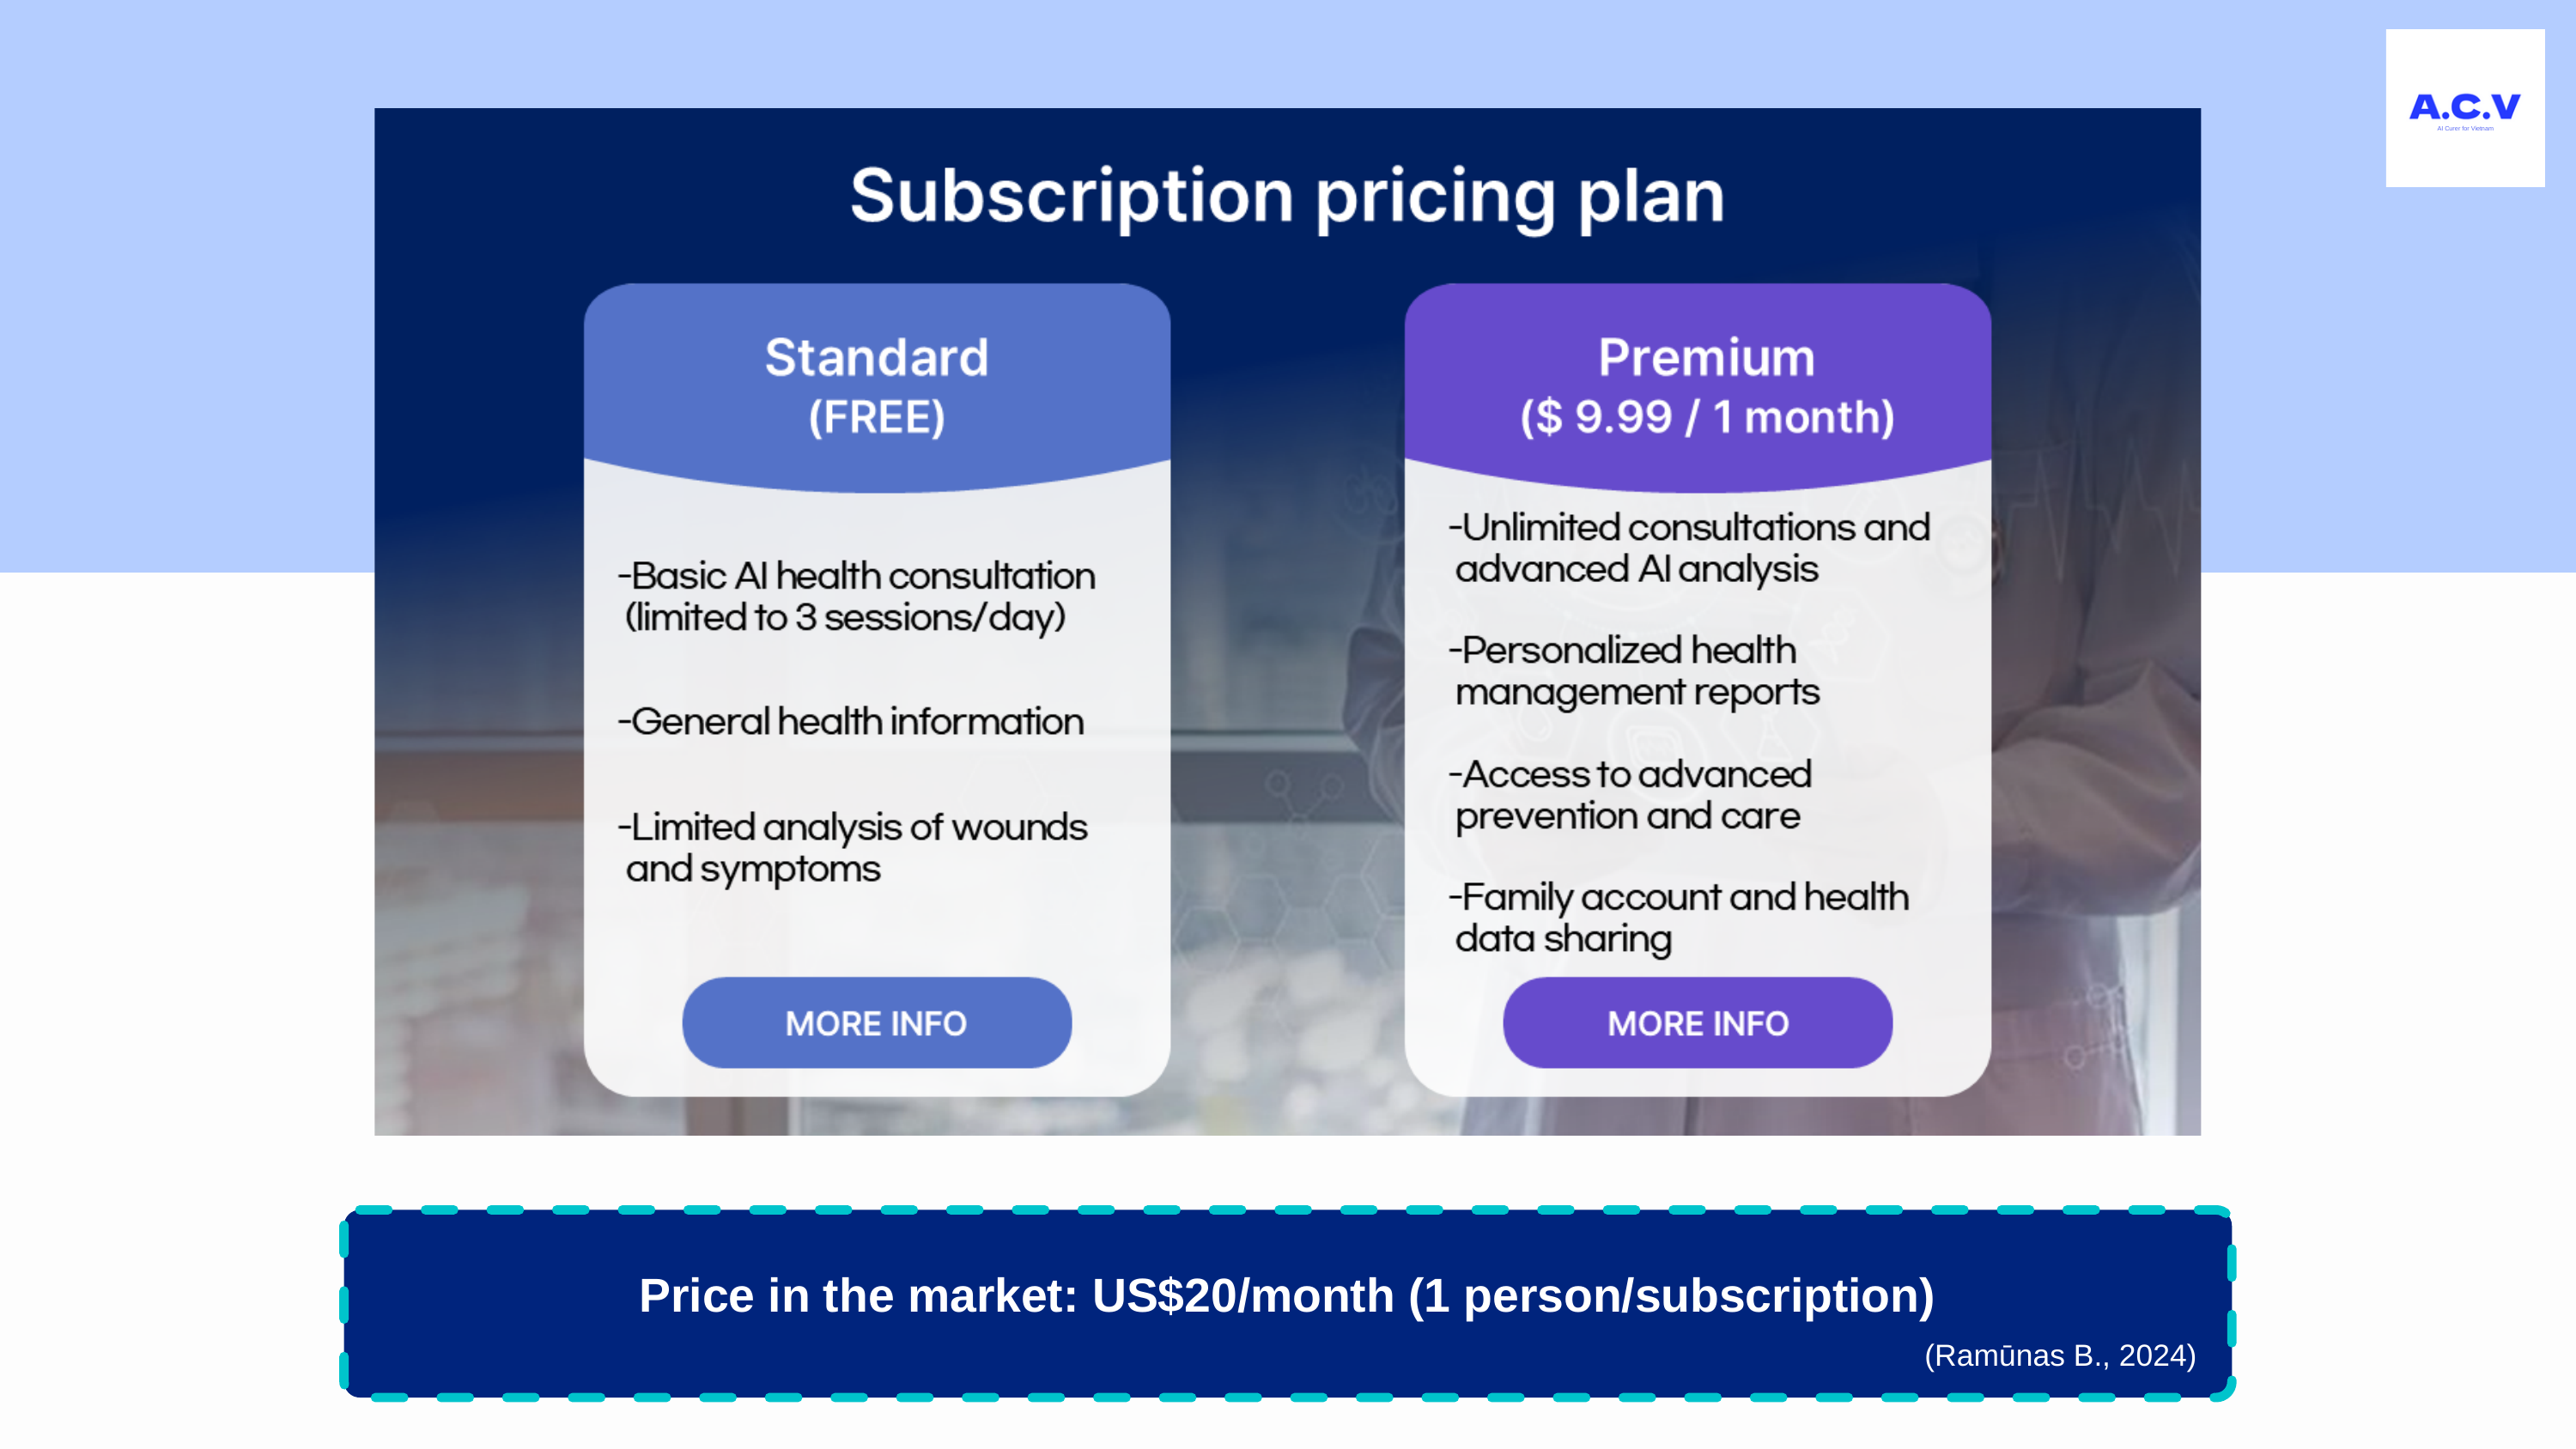

AI Curer for Vietnam

Price in the market: US$20/month (1 person/subscription)
(Ramūnas B., 2024)